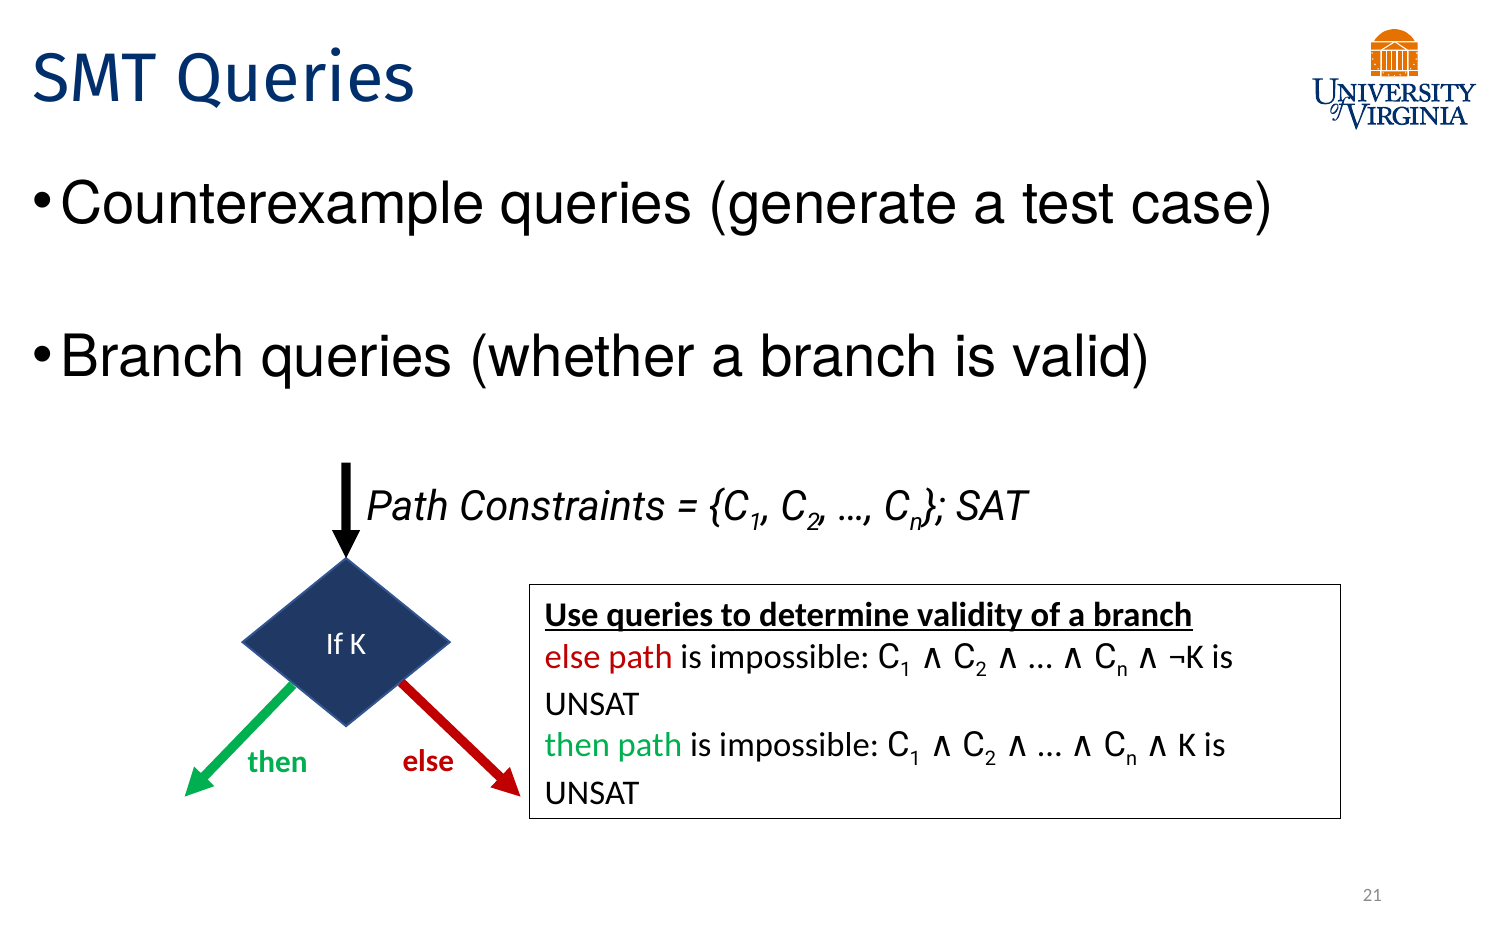

# SMT Queries
Counterexample queries (generate a test case)

Branch queries (whether a branch is valid)
Path Constraints = {C1, C2, …, Cn}; SAT
If K
Use queries to determine validity of a branch
else path is impossible: C1 ∧ C2 ∧ … ∧ Cn ∧ ¬K is UNSAT
then path is impossible: C1 ∧ C2 ∧ … ∧ Cn ∧ K is UNSAT
else
then
21